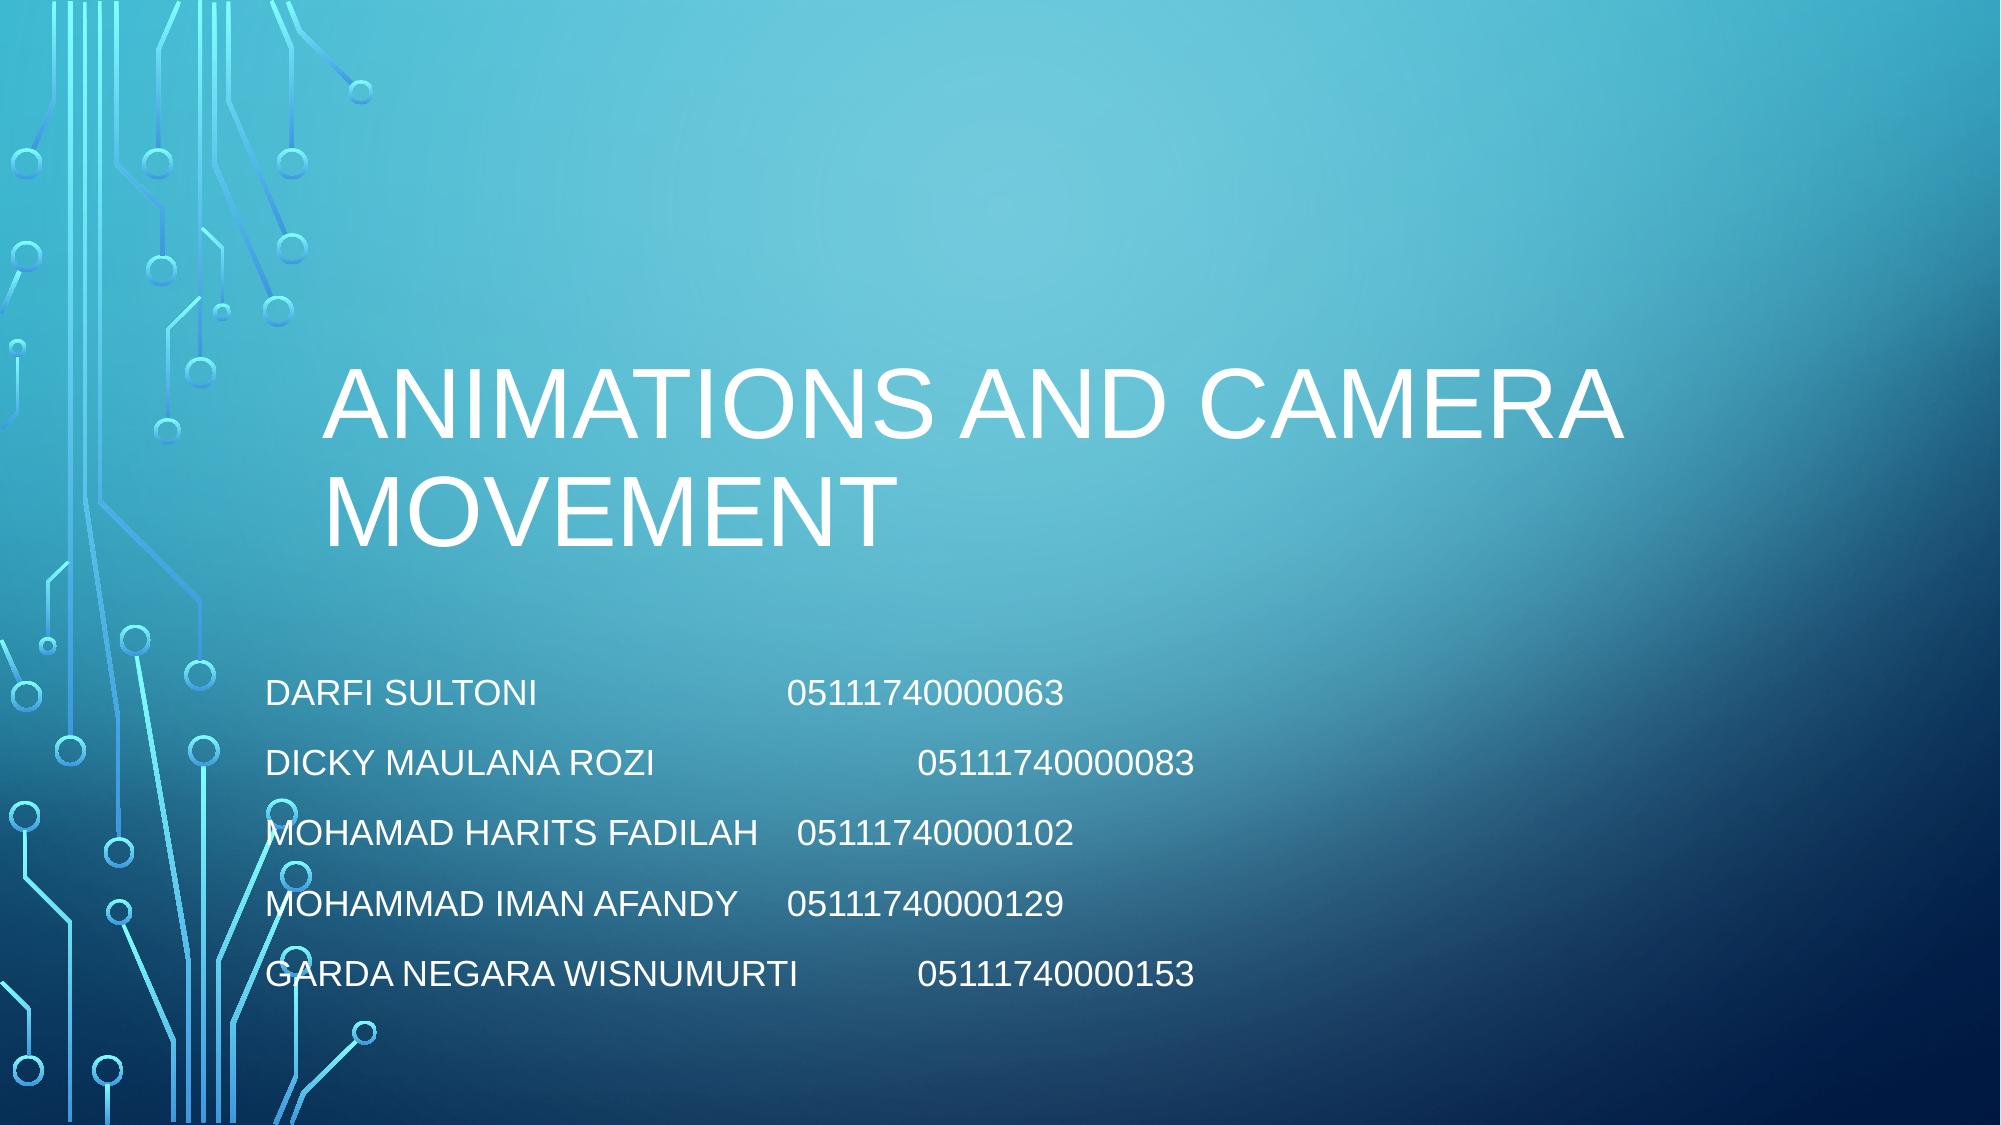

# Animations and Camera movement

Darfi Sultoni 		 	05111740000063
Dicky Maulana Rozi 	 	05111740000083
Mohamad Harits Fadilah	 05111740000102
Mohammad Iman Afandy 	05111740000129
Garda Negara Wisnumurti 	05111740000153